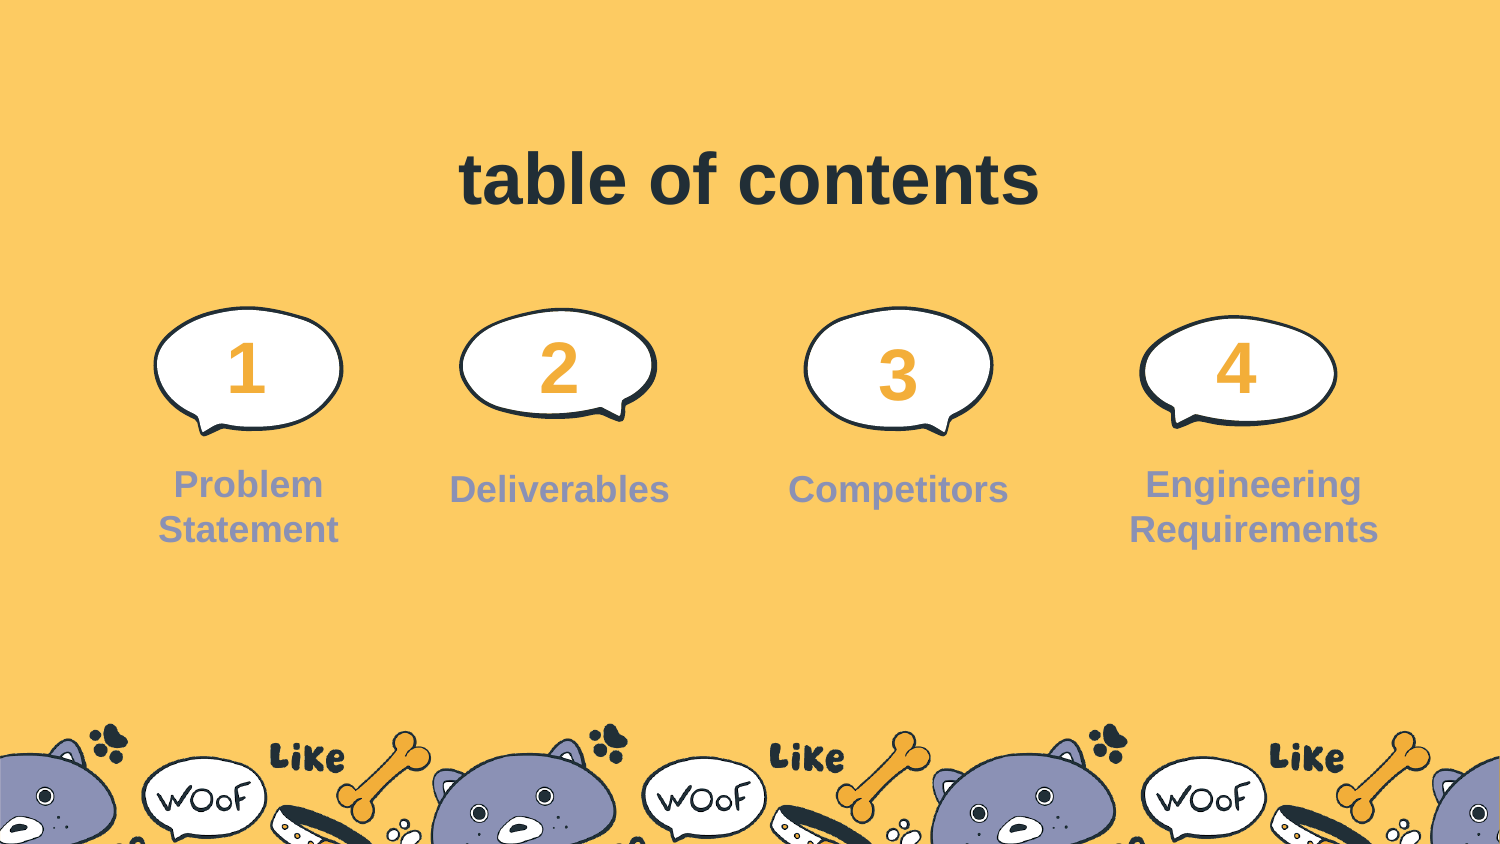

# table of contents

1
4
2
3
Deliverables
Competitors
Problem Statement
Engineering Requirements